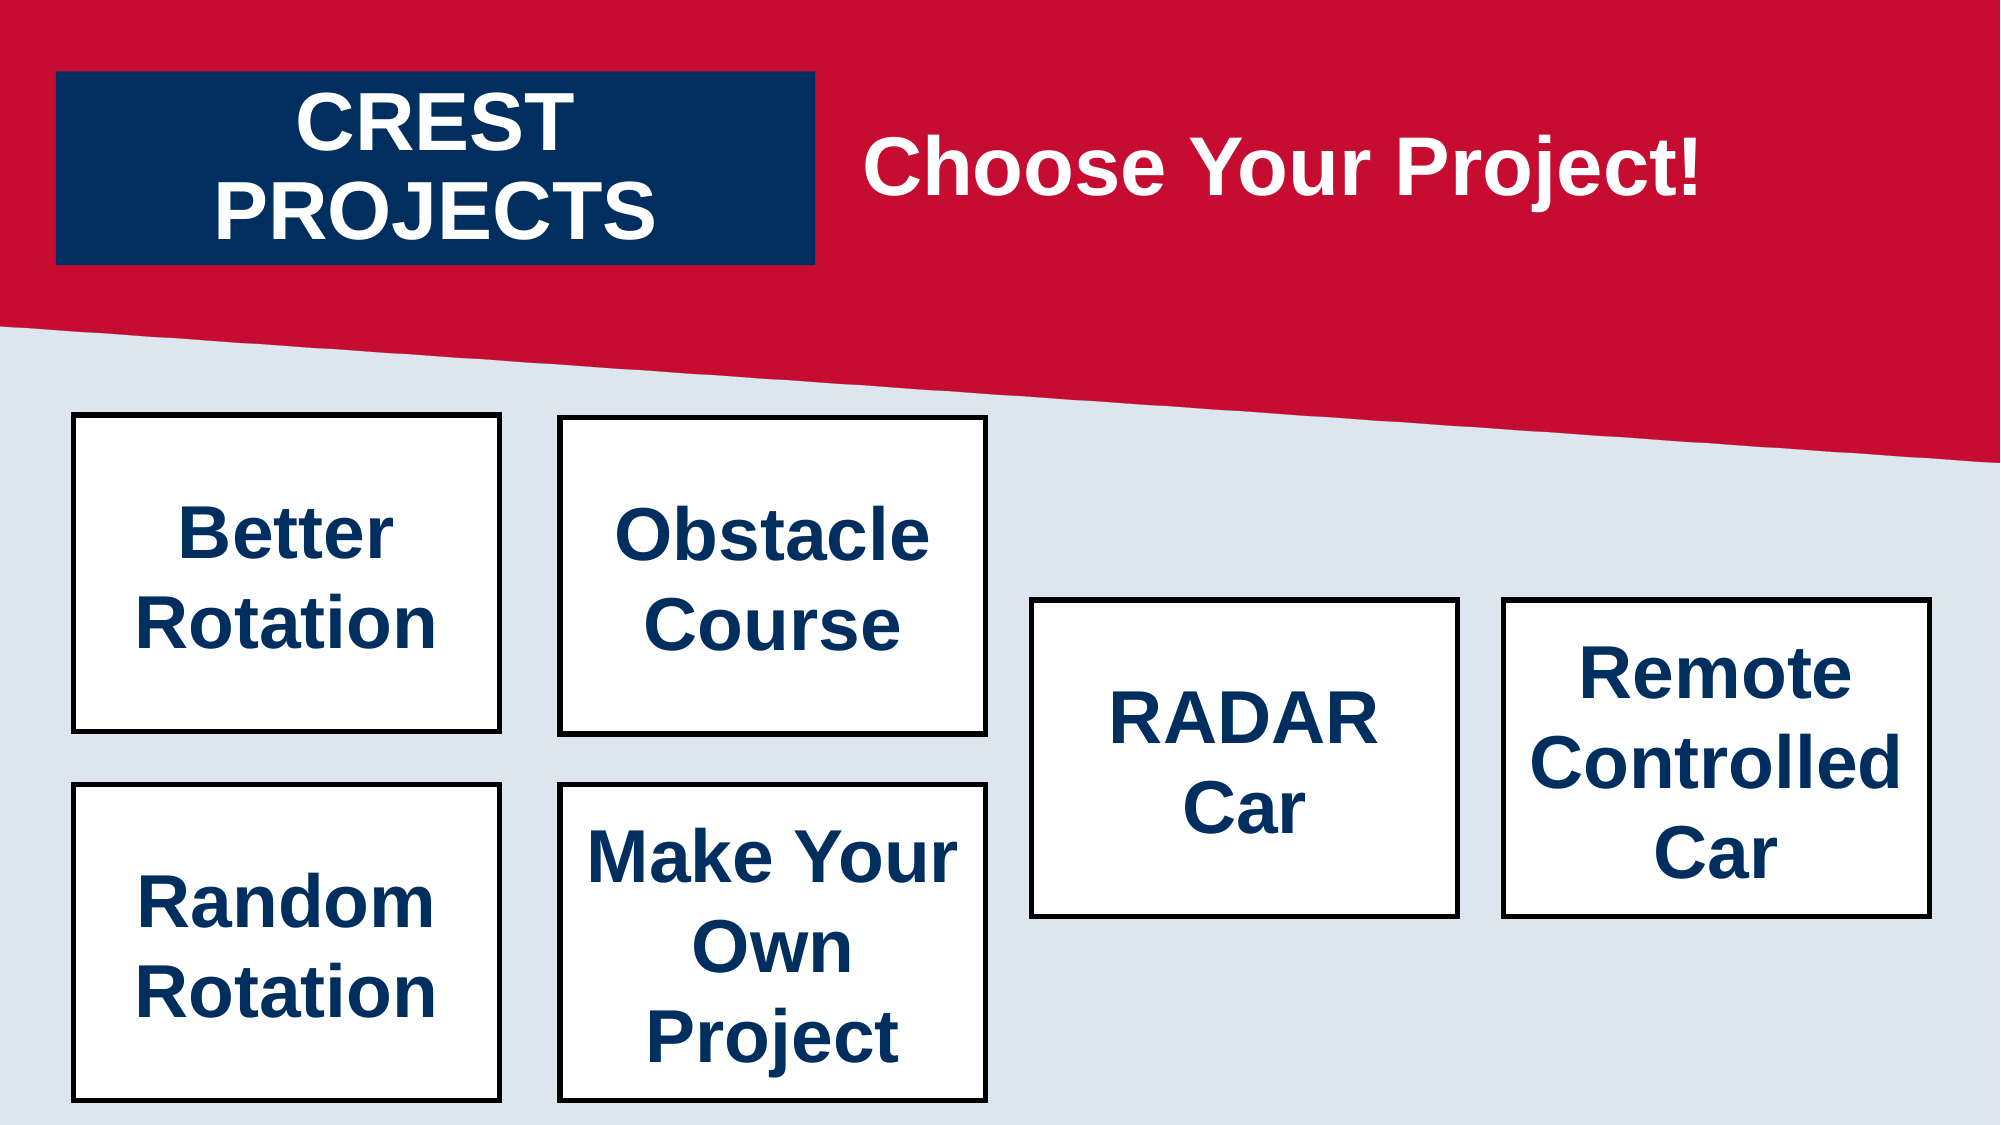

# CREST PROJECTS
Choose Your Project!
Better Rotation
Obstacle Course
RADAR Car
Remote Controlled Car
Random Rotation
Make Your Own Project